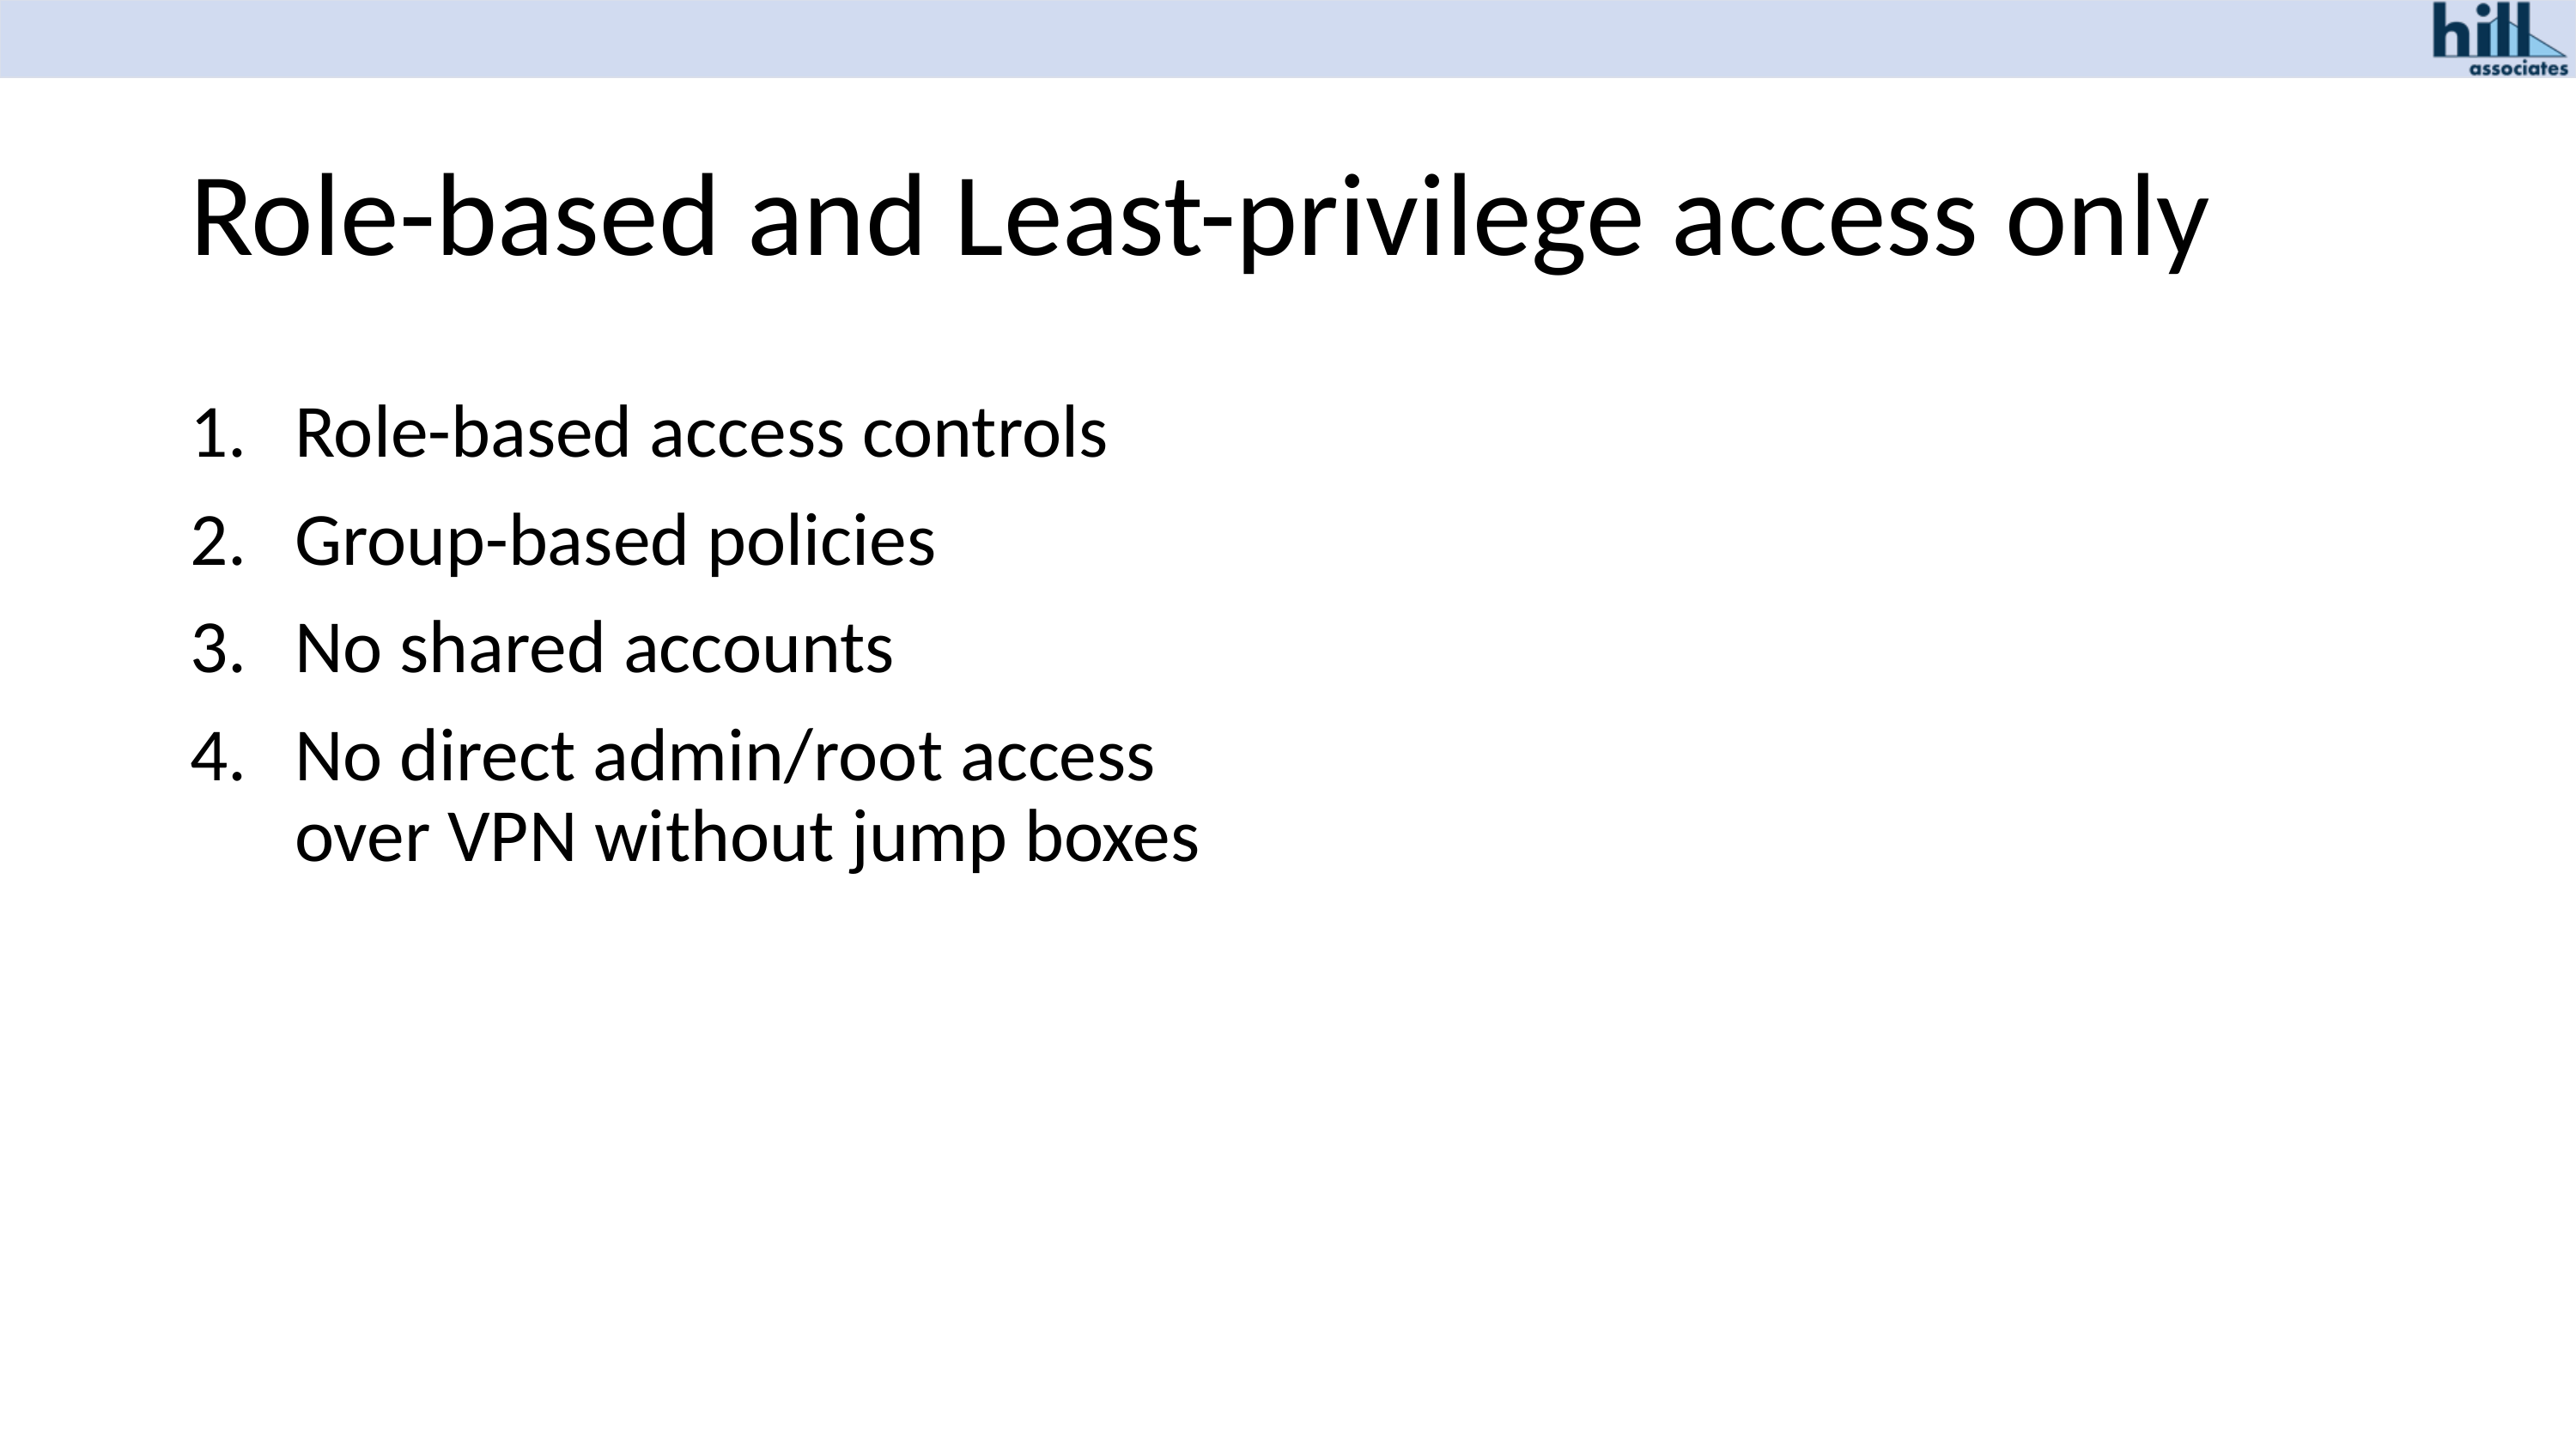

# Role-based and Least-privilege access only
Role-based access controls
Group-based policies
No shared accounts
No direct admin/root access over VPN without jump boxes